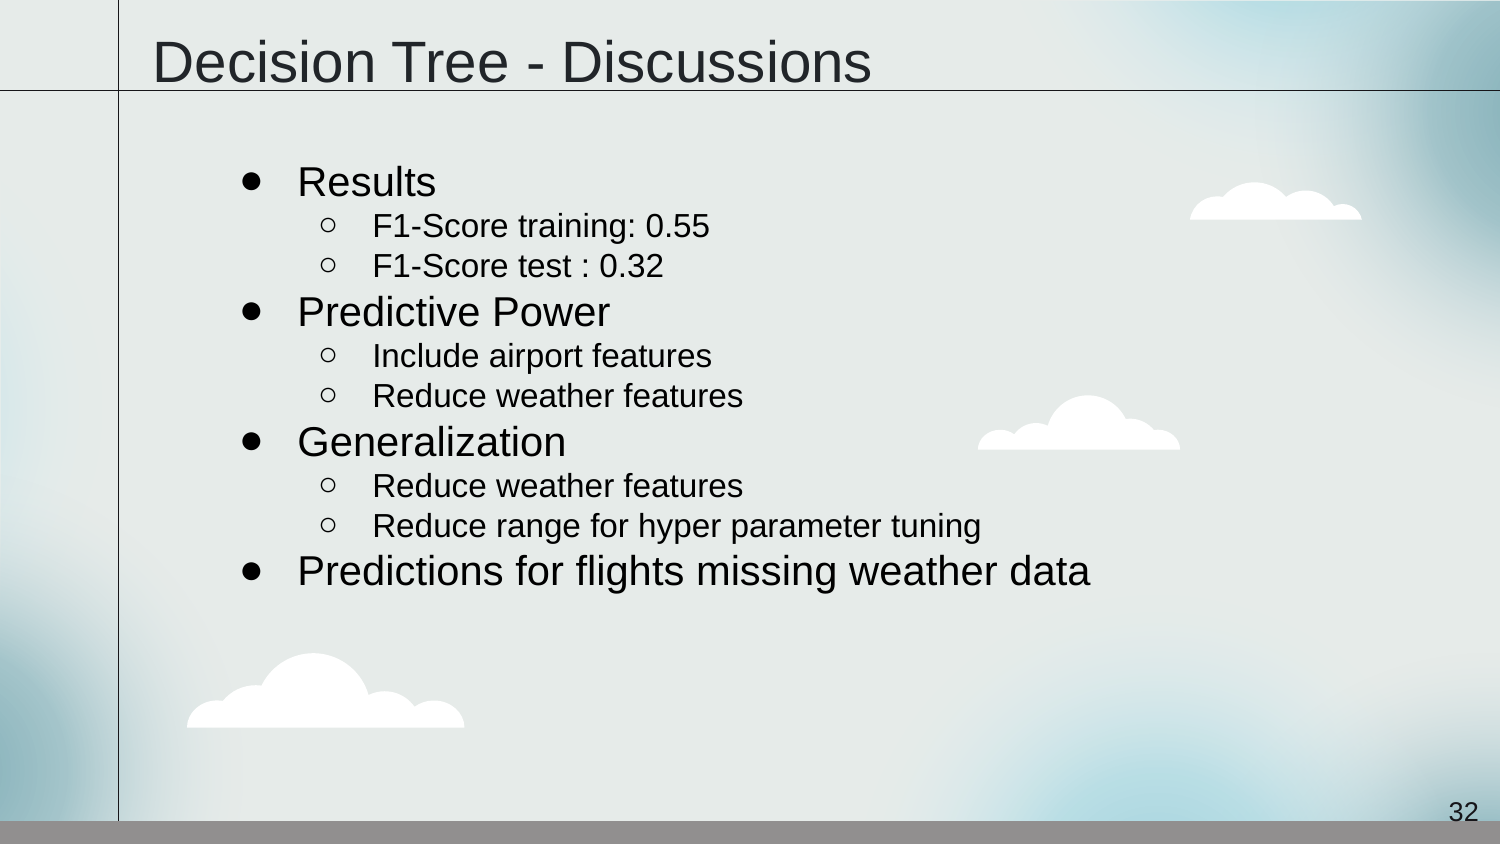

# Decision Tree - Discussions
Results
F1-Score training: 0.55
F1-Score test : 0.32
Predictive Power
Include airport features
Reduce weather features
Generalization
Reduce weather features
Reduce range for hyper parameter tuning
Predictions for flights missing weather data

32